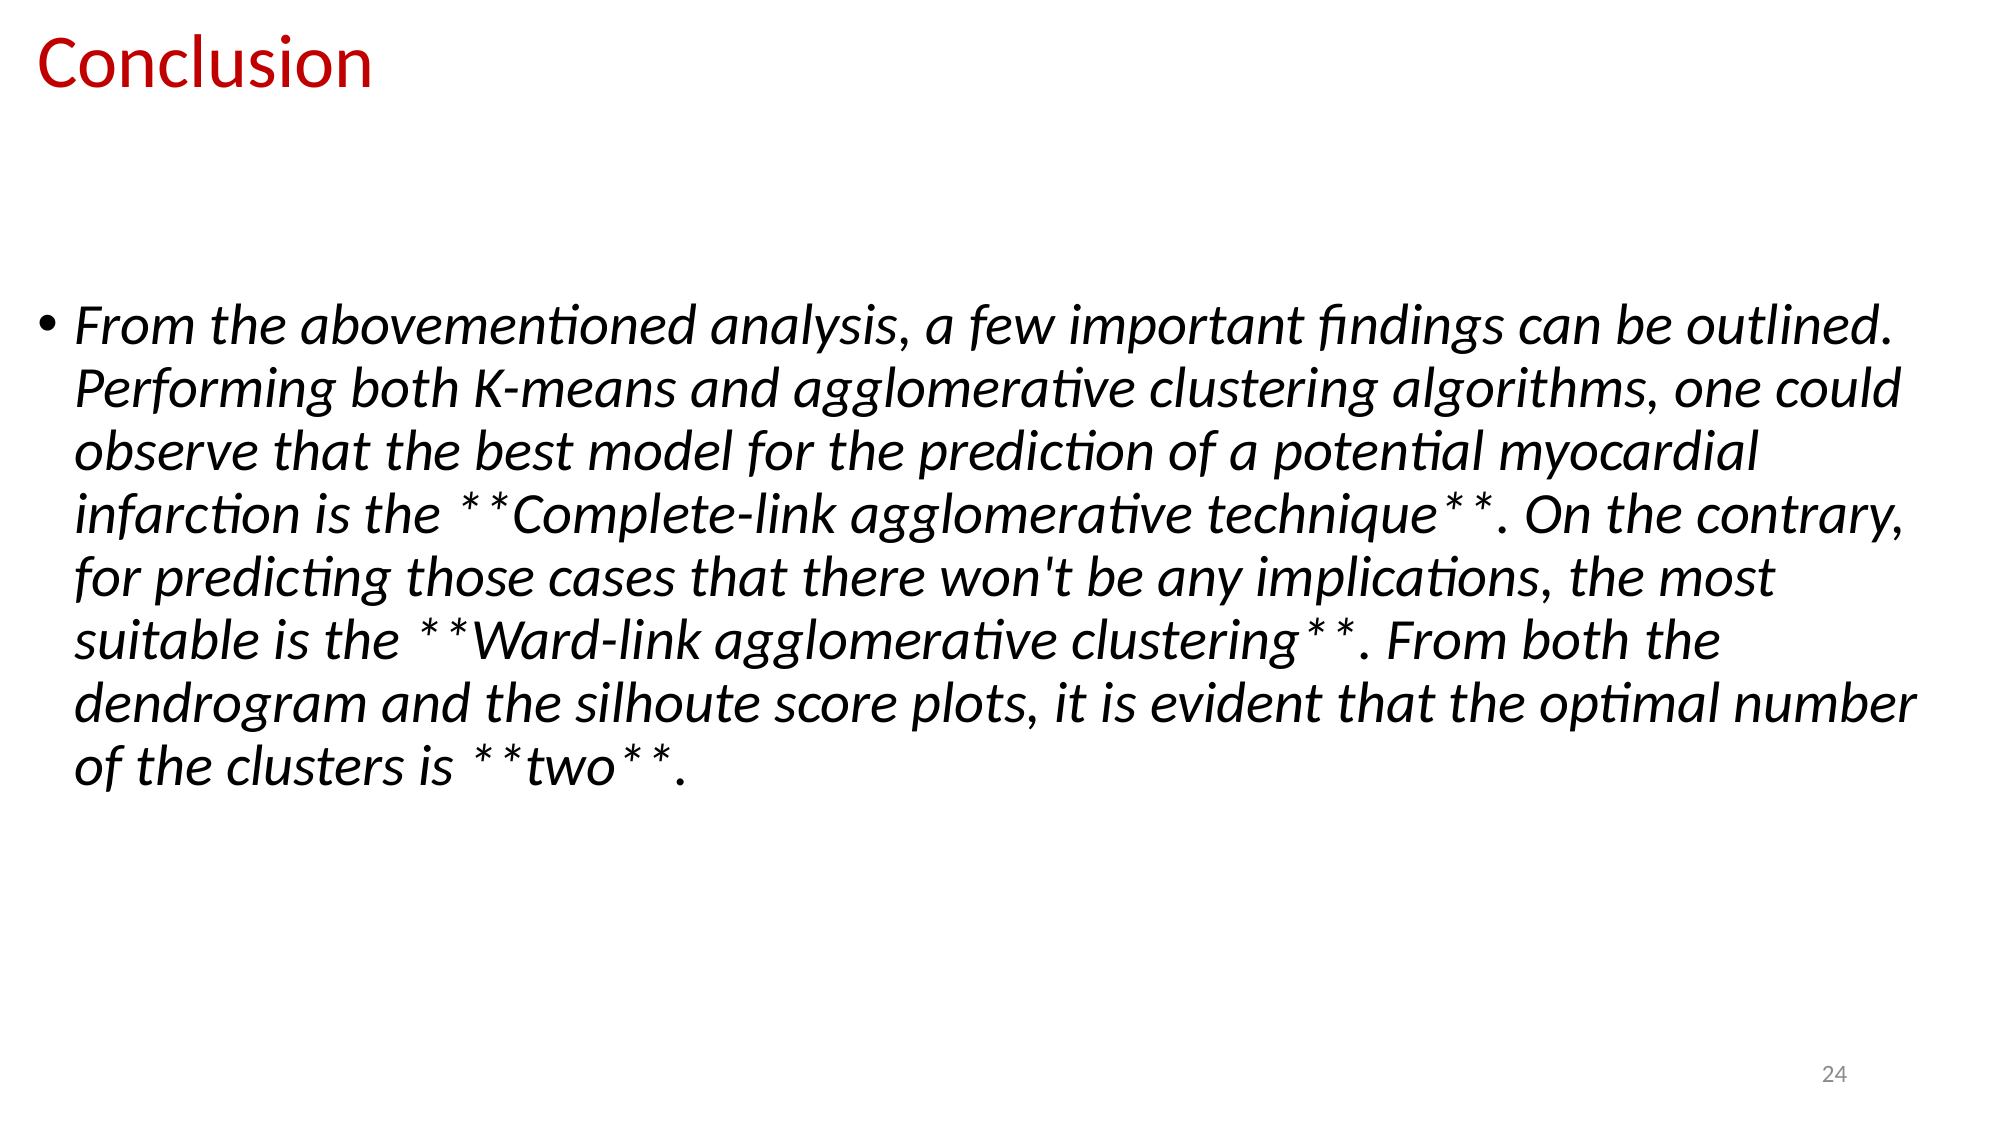

# Conclusion

From the abovementioned analysis, a few important findings can be outlined. Performing both K-means and agglomerative clustering algorithms, one could observe that the best model for the prediction of a potential myocardial infarction is the **Complete-link agglomerative technique**. On the contrary, for predicting those cases that there won't be any implications, the most suitable is the **Ward-link agglomerative clustering**. From both the dendrogram and the silhoute score plots, it is evident that the optimal number of the clusters is **two**.
24